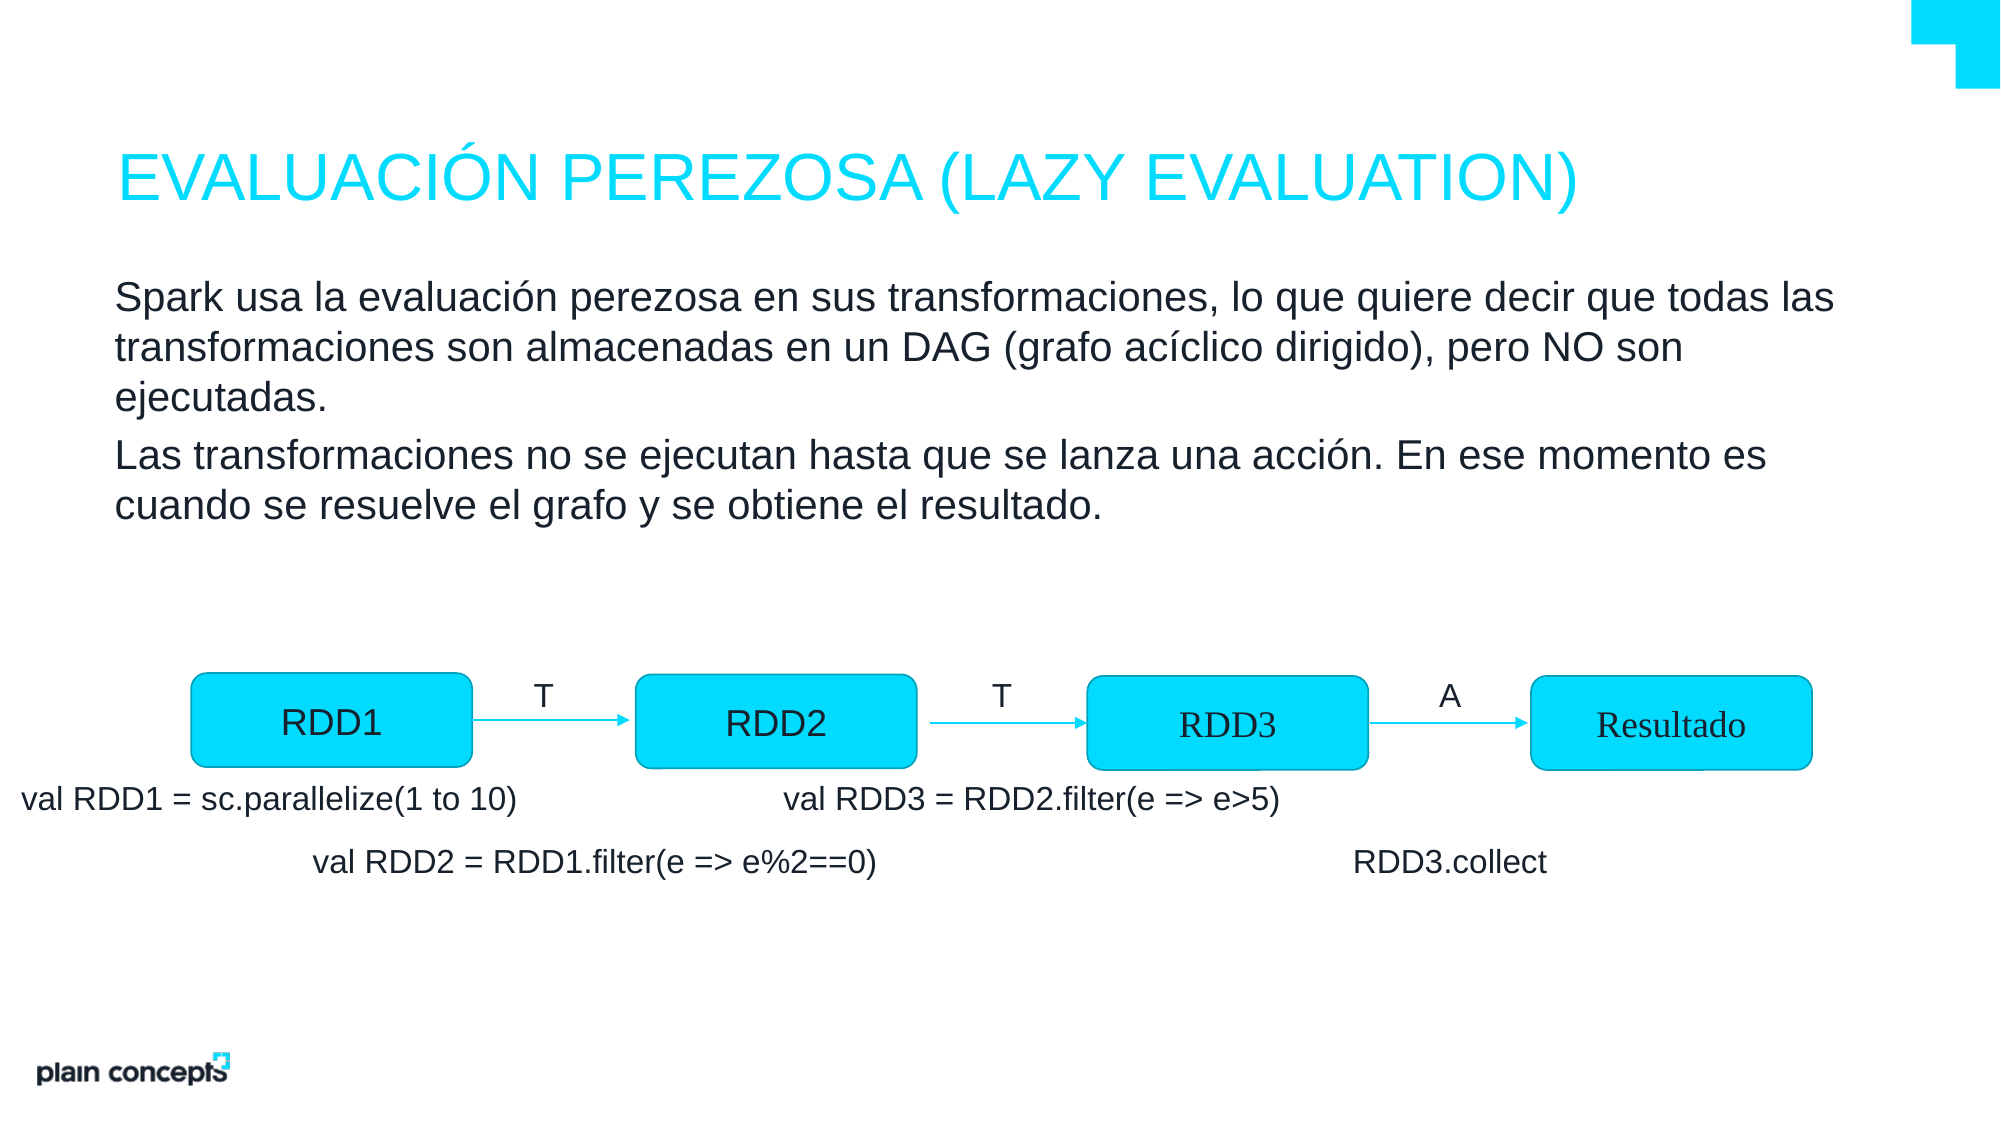

# Evaluación perezosa (Lazy Evaluation)
Spark usa la evaluación perezosa en sus transformaciones, lo que quiere decir que todas las transformaciones son almacenadas en un DAG (grafo acíclico dirigido), pero NO son ejecutadas.
Las transformaciones no se ejecutan hasta que se lanza una acción. En ese momento es cuando se resuelve el grafo y se obtiene el resultado.

T
A
T
RDD1
RDD2
RDD3
Resultado
val RDD3 = RDD2.filter(e => e>5)
val RDD1 = sc.parallelize(1 to 10)
RDD3.collect
val RDD2 = RDD1.filter(e => e%2==0)